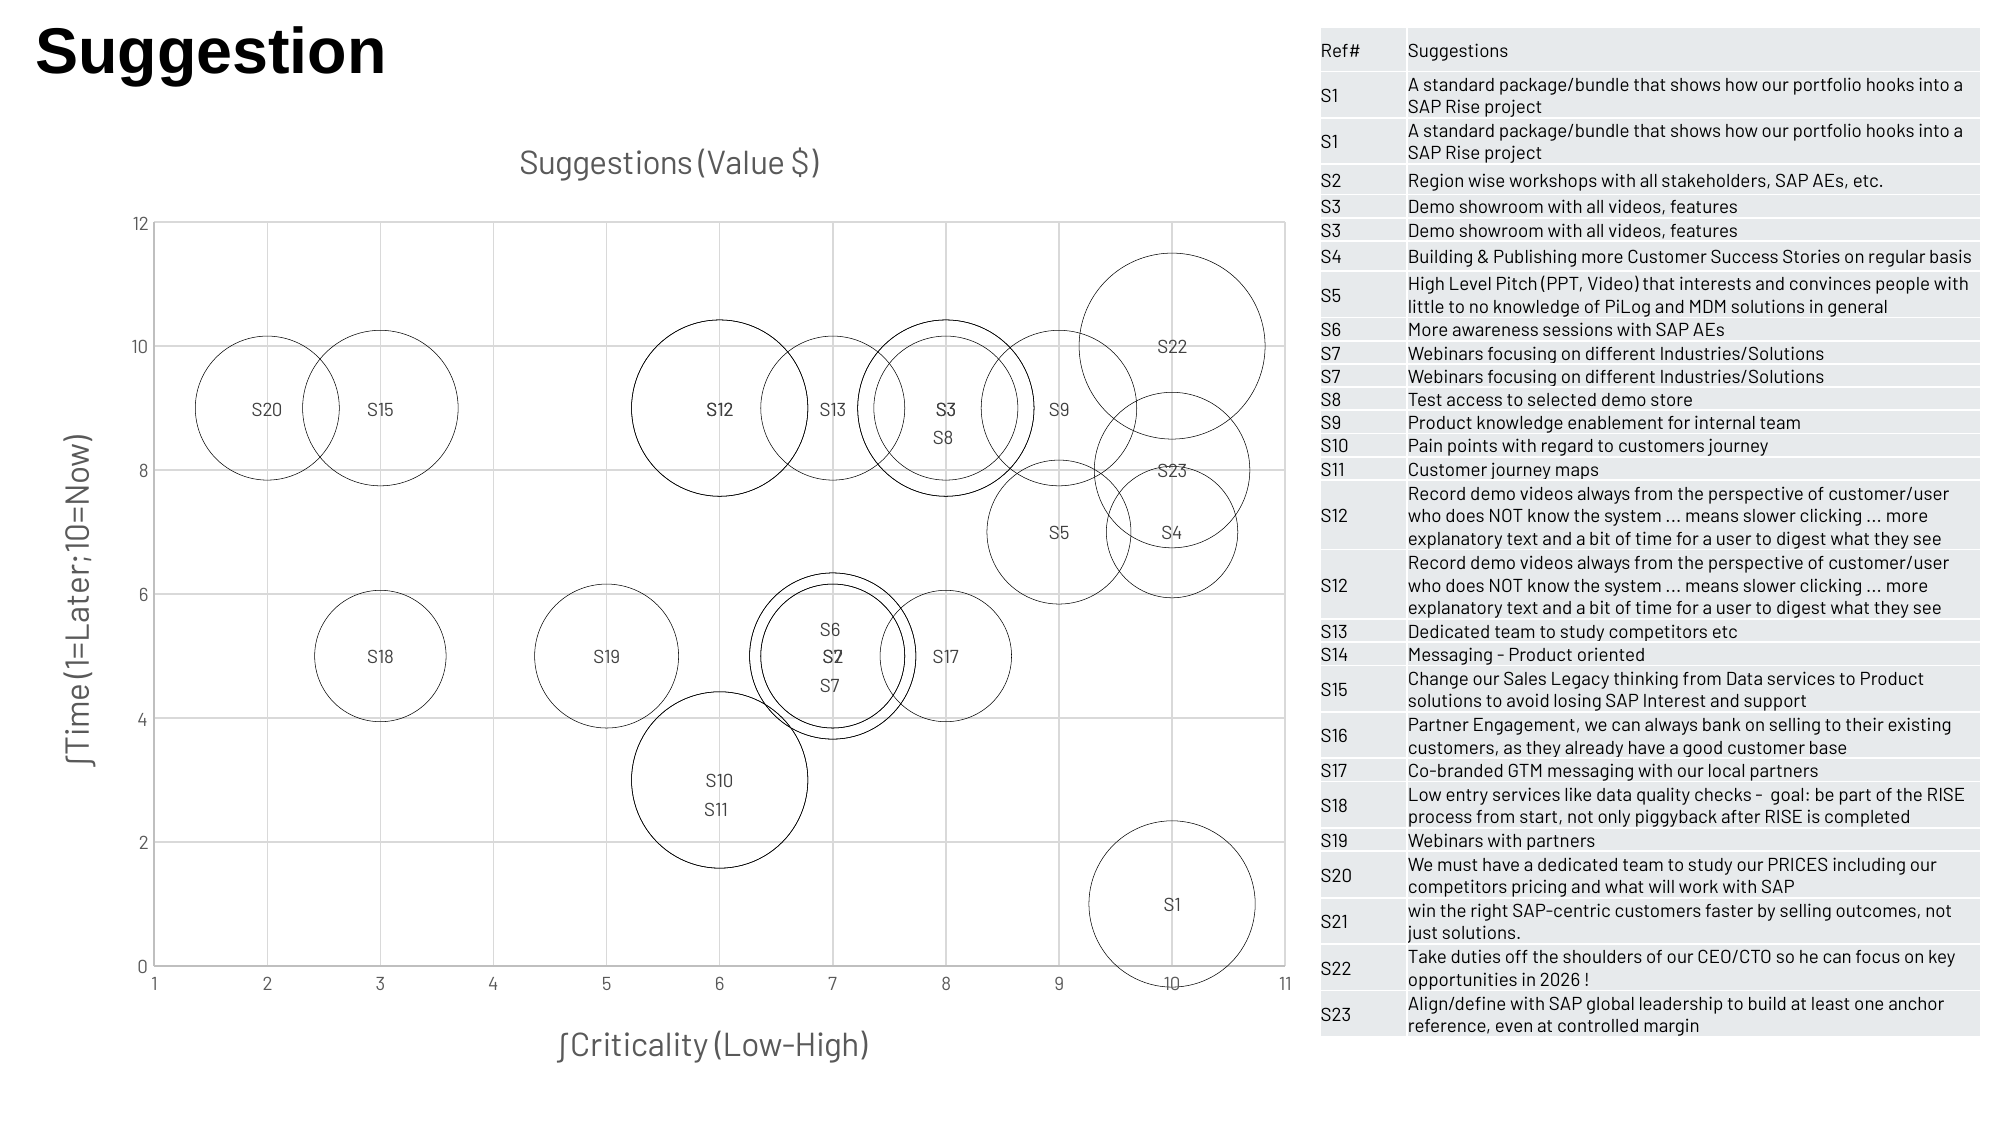

# Suggestion
| Ref# | Suggestions |
| --- | --- |
| S1 | A standard package/bundle that shows how our portfolio hooks into a SAP Rise project |
| S1 | A standard package/bundle that shows how our portfolio hooks into a SAP Rise project |
| S2 | Region wise workshops with all stakeholders, SAP AEs, etc. |
| S3 | Demo showroom with all videos, features |
| S3 | Demo showroom with all videos, features |
| S4 | Building & Publishing more Customer Success Stories on regular basis |
| S5 | High Level Pitch (PPT, Video) that interests and convinces people with little to no knowledge of PiLog and MDM solutions in general |
| S6 | More awareness sessions with SAP AEs |
| S7 | Webinars focusing on different Industries/Solutions |
| S7 | Webinars focusing on different Industries/Solutions |
| S8 | Test access to selected demo store |
| S9 | Product knowledge enablement for internal team |
| S10 | Pain points with regard to customers journey |
| S11 | Customer journey maps |
| S12 | Record demo videos always from the perspective of customer/user who does NOT know the system ... means slower clicking ... more explanatory text and a bit of time for a user to digest what they see |
| S12 | Record demo videos always from the perspective of customer/user who does NOT know the system ... means slower clicking ... more explanatory text and a bit of time for a user to digest what they see |
| S13 | Dedicated team to study competitors etc |
| S14 | Messaging - Product oriented |
| S15 | Change our Sales Legacy thinking from Data services to Product solutions to avoid losing SAP Interest and support |
| S16 | Partner Engagement, we can always bank on selling to their existing customers, as they already have a good customer base |
| S17 | Co-branded GTM messaging with our local partners |
| S18 | Low entry services like data quality checks -  goal: be part of the RISE process from start, not only piggyback after RISE is completed |
| S19 | Webinars with partners |
| S20 | We must have a dedicated team to study our PRICES including our competitors pricing and what will work with SAP |
| S21 | win the right SAP-centric customers faster by selling outcomes, not just solutions. |
| S22 | Take duties off the shoulders of our CEO/CTO so he can focus on key opportunities in 2026 ! |
| S23 | Align/define with SAP global leadership to build at least one anchor reference, even at controlled margin |

### Chart: Suggestions (Value $)

| Category | Suggestions |
|---|---|